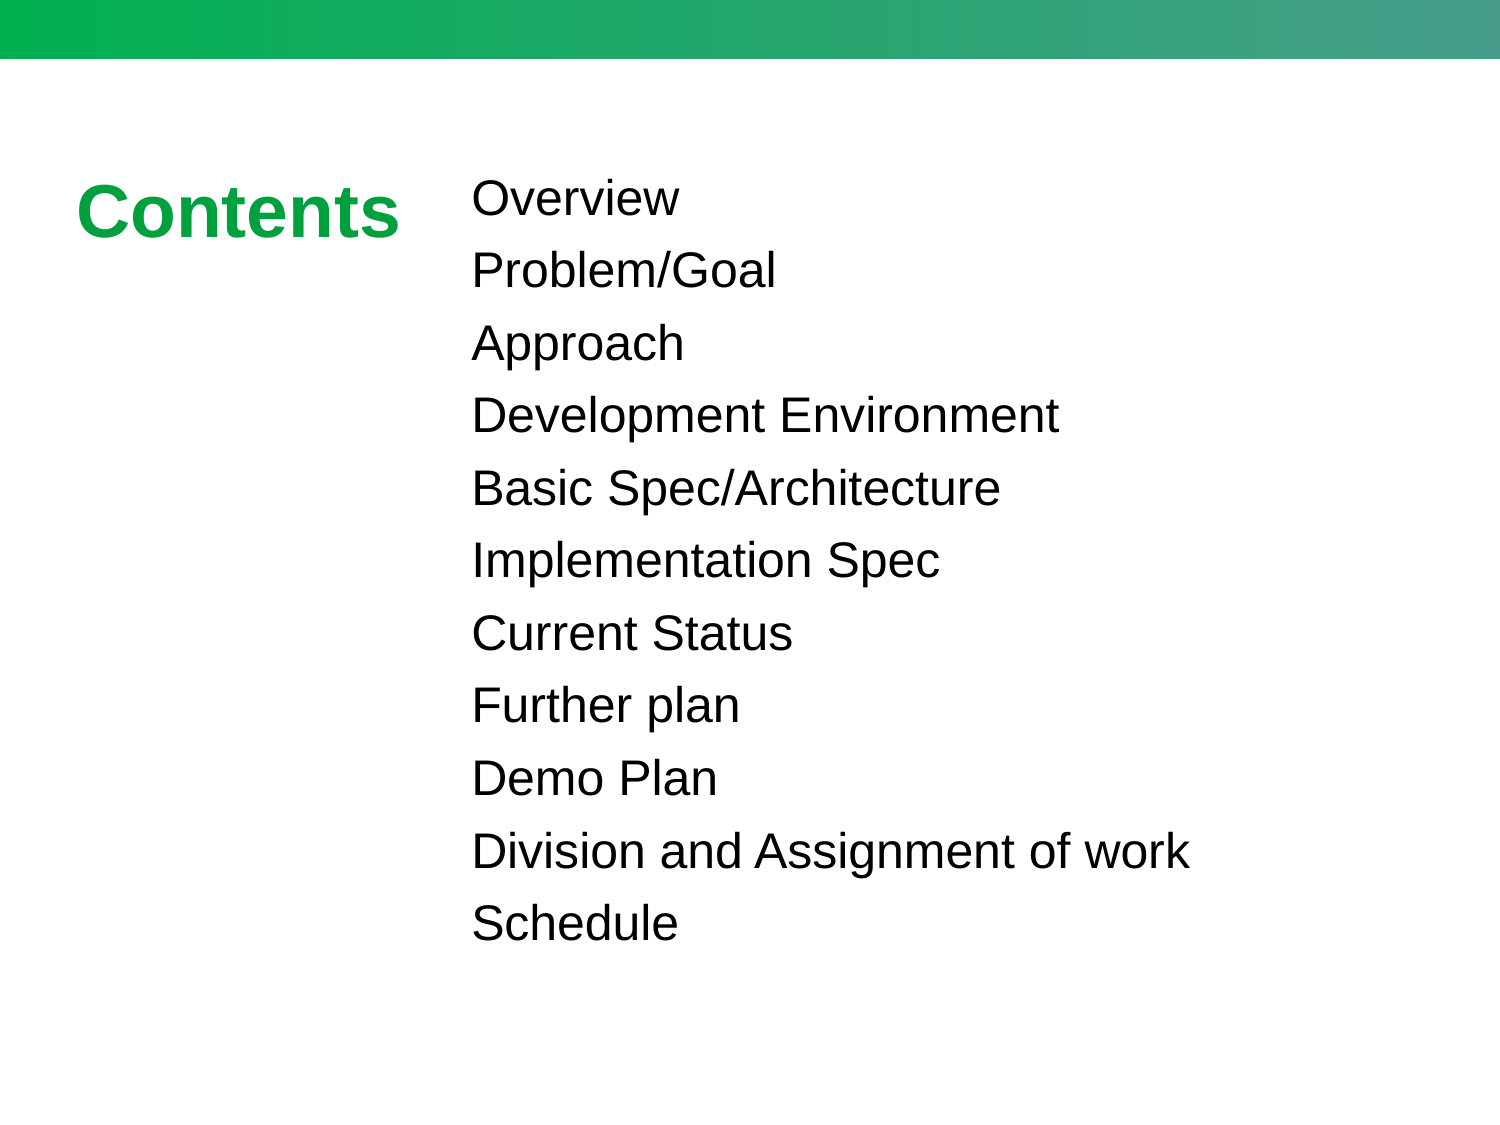

# Contents
Overview
Problem/Goal
Approach
Development Environment
Basic Spec/Architecture
Implementation Spec
Current Status
Further plan
Demo Plan
Division and Assignment of work
Schedule